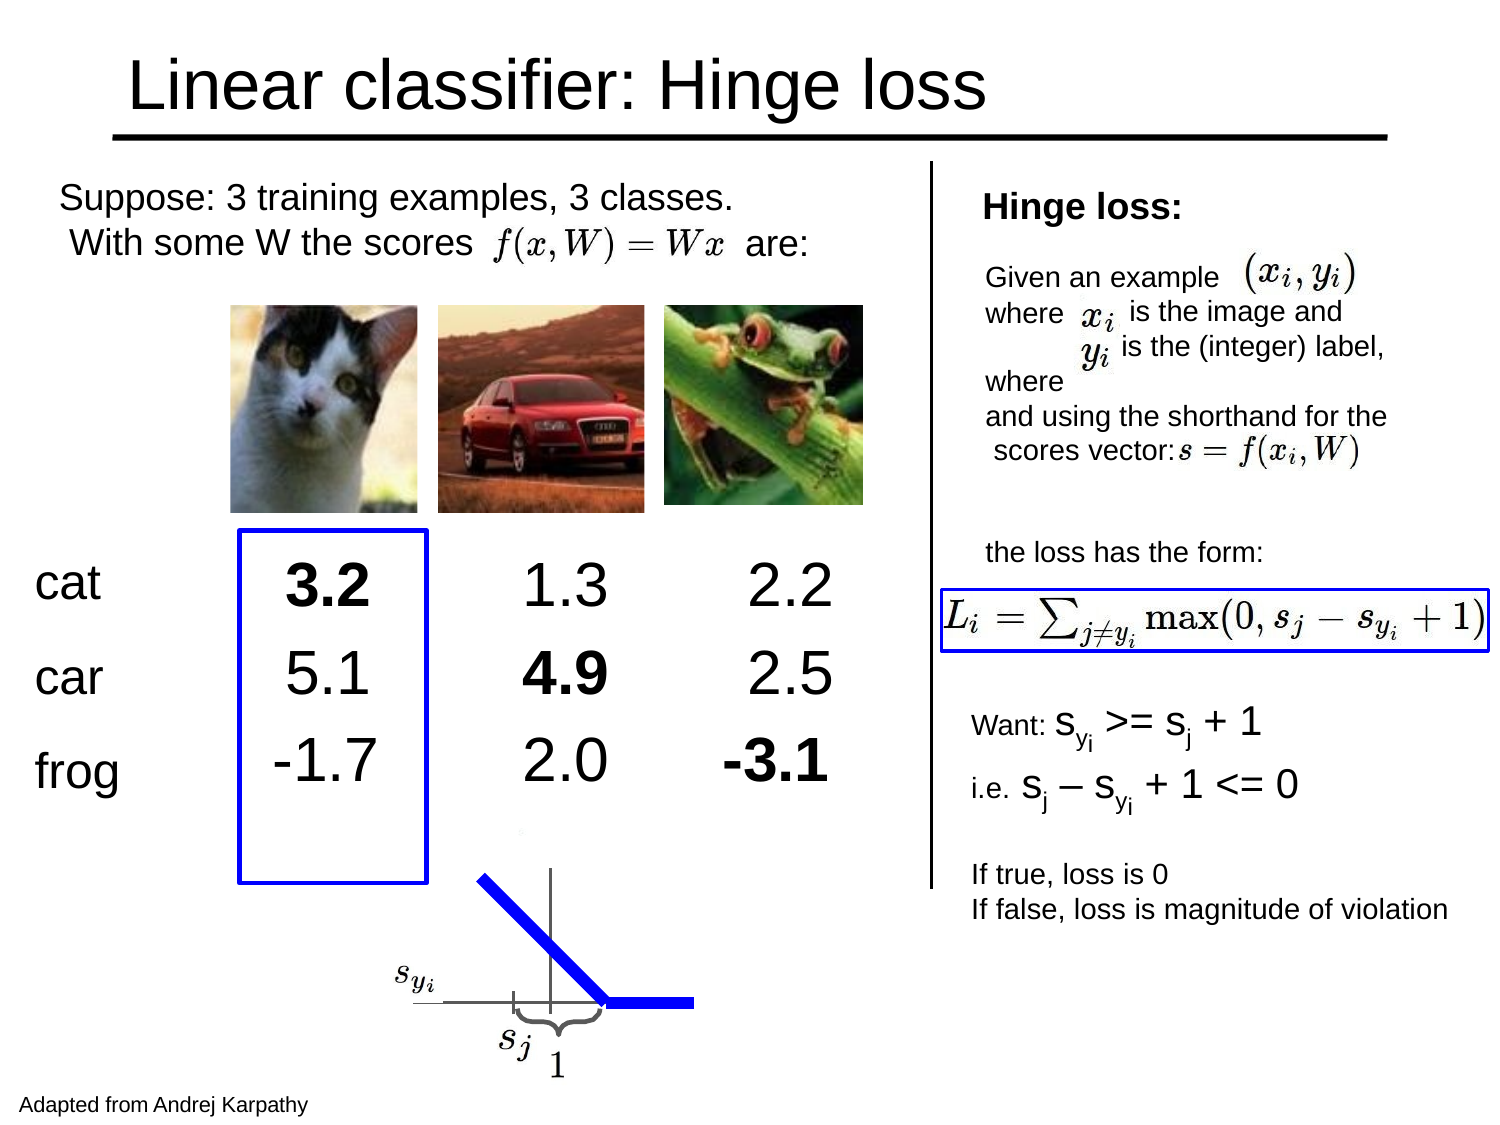

# Linear classifier: Hinge loss

Suppose: 3 training examples, 3 classes.  With some W the scores
Hinge loss:
Given an example
are:

is the image and
is the (integer) label,

where  where

and using the shorthand for the  scores vector:

cat  car  frog

the loss has the form:
3.2
5.1
-1.7
1.3
4.9
2.0
2.2
2.5
-3.1

Want: syi >= sj + 1
i.e. sj – syi + 1 <= 0

If true, loss is 0
If false, loss is magnitude of violation

Adapted from Andrej Karpathy